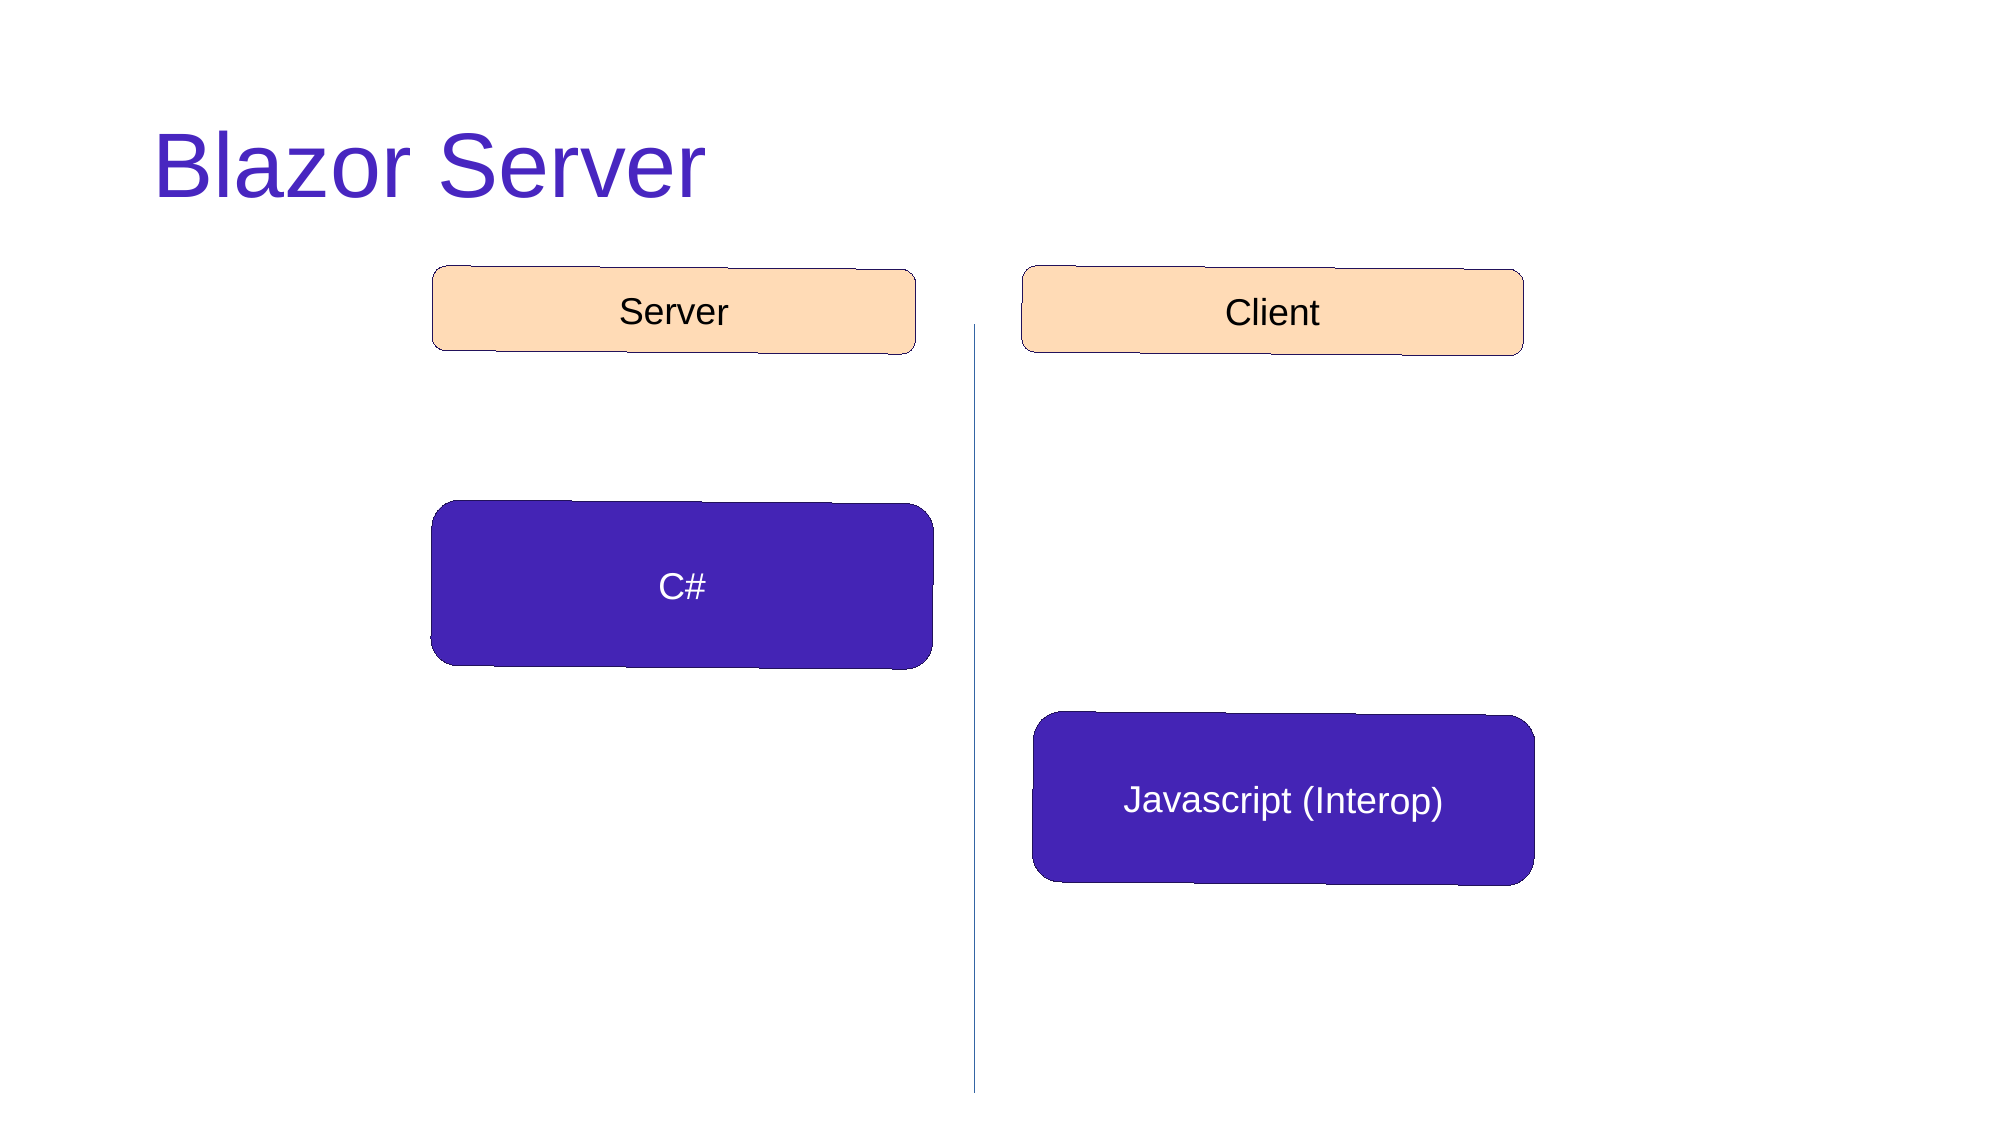

# Blazor Server
Server
Client

C#
Javascript (Interop)